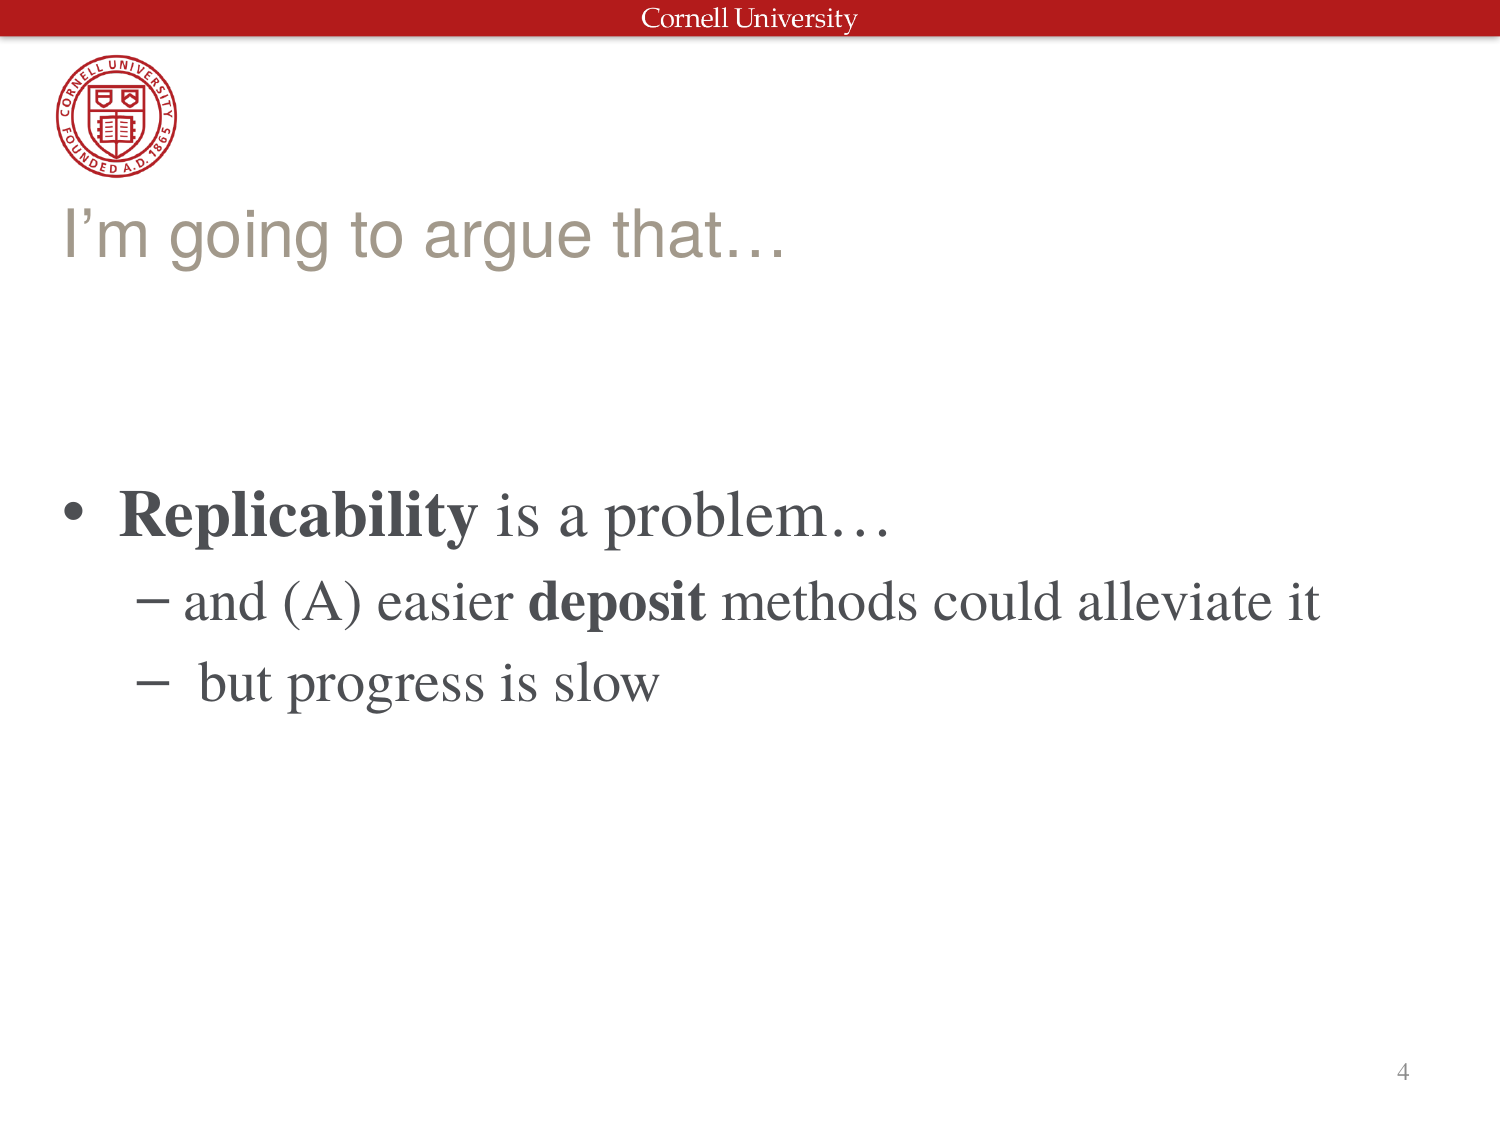

# I’m going to argue that…
Replicability is a problem…
and (A) easier deposit methods could alleviate it
 but progress is slow
4